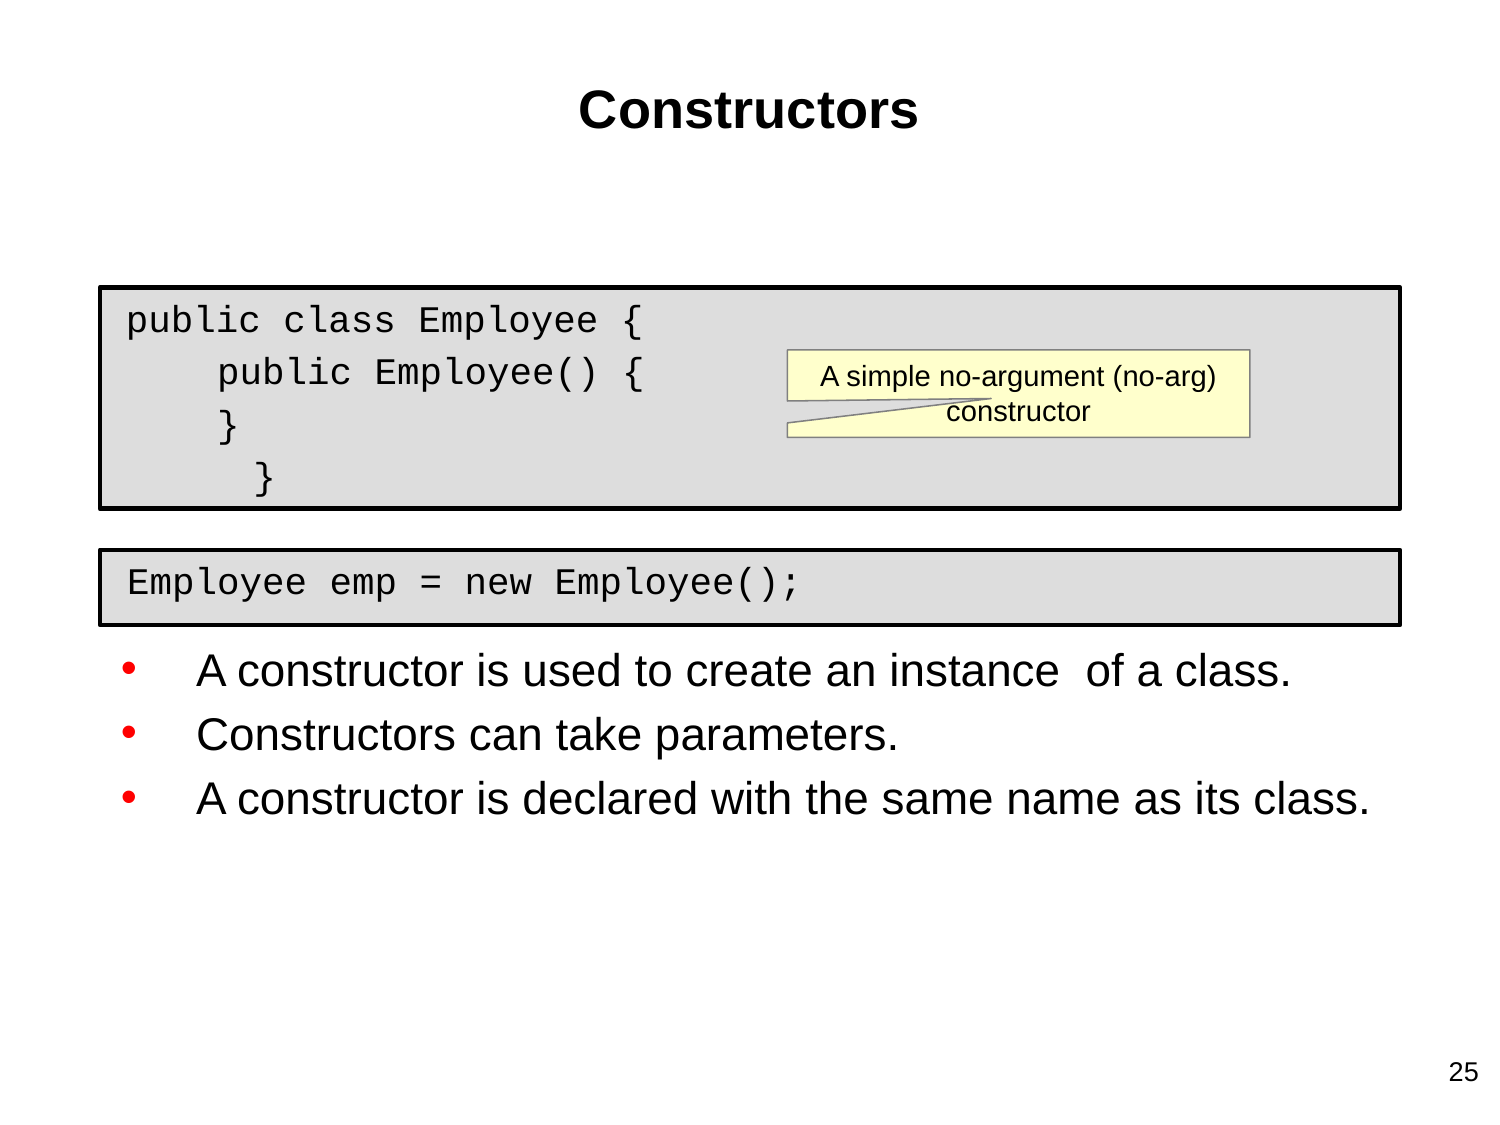

# Constructors
 public class Employee {
     public Employee() {
     }
 	}

 Employee emp = new Employee();

A constructor is used to create an instance  of a class.
Constructors can take parameters.
A constructor is declared with the same name as its class.

A simple no-argument (no-arg) constructor

25